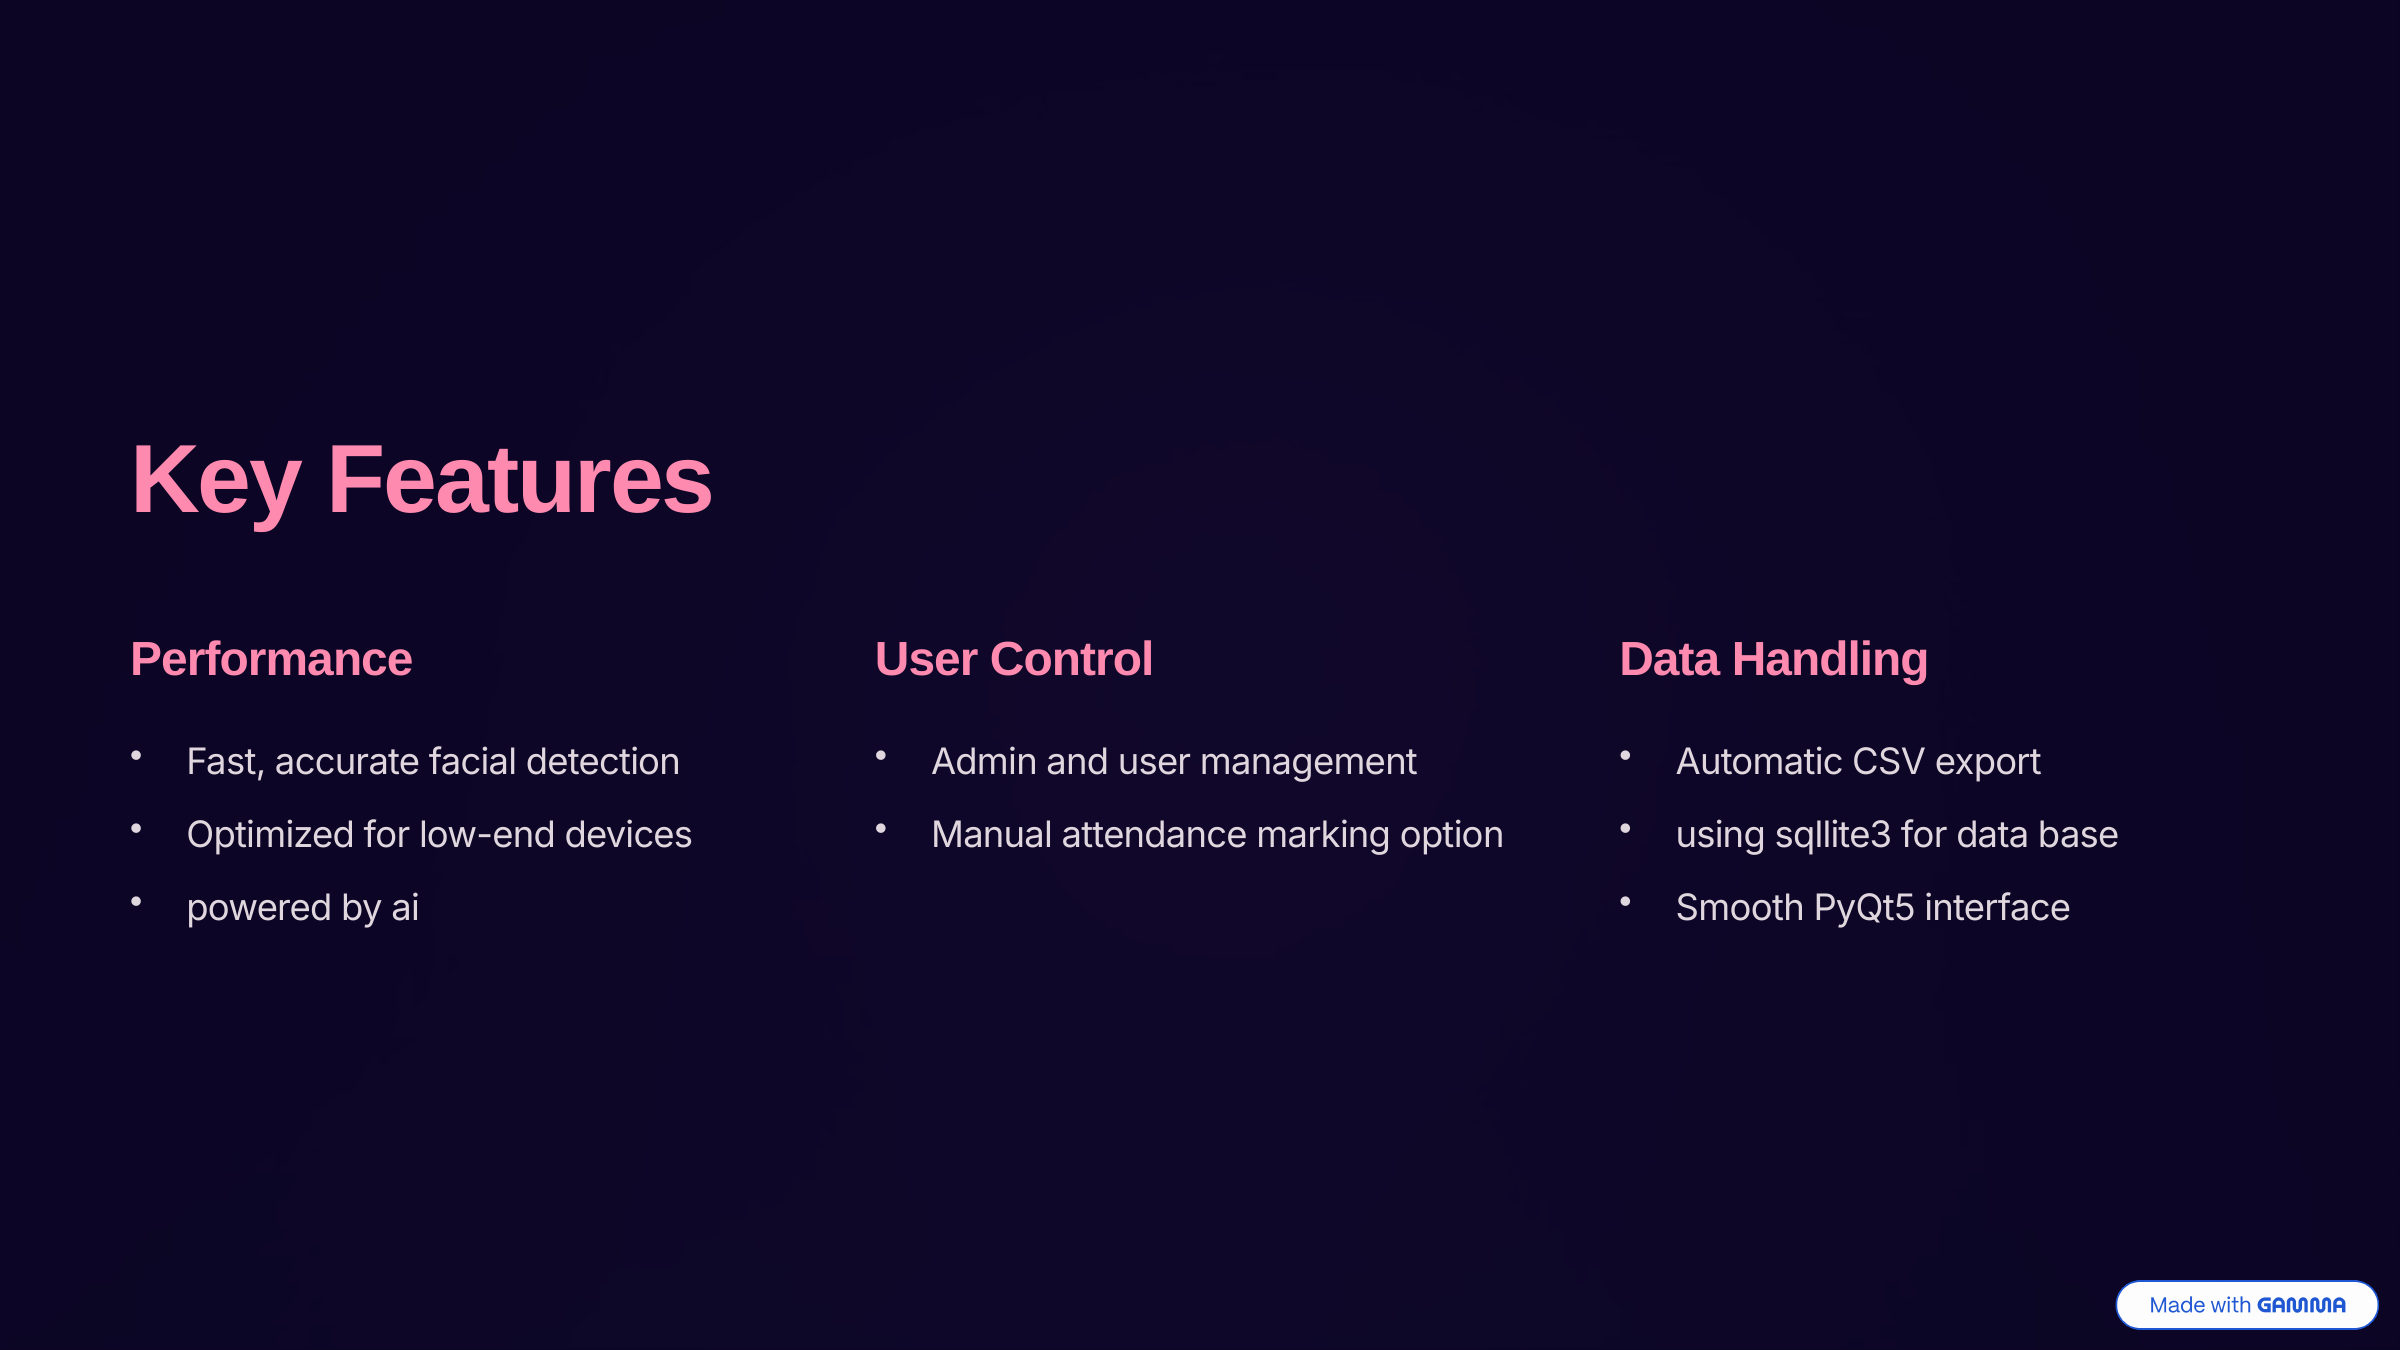

Key Features
Performance
User Control
Data Handling
Fast, accurate facial detection
Admin and user management
Automatic CSV export
Optimized for low-end devices
Manual attendance marking option
using sqllite3 for data base
powered by ai
Smooth PyQt5 interface